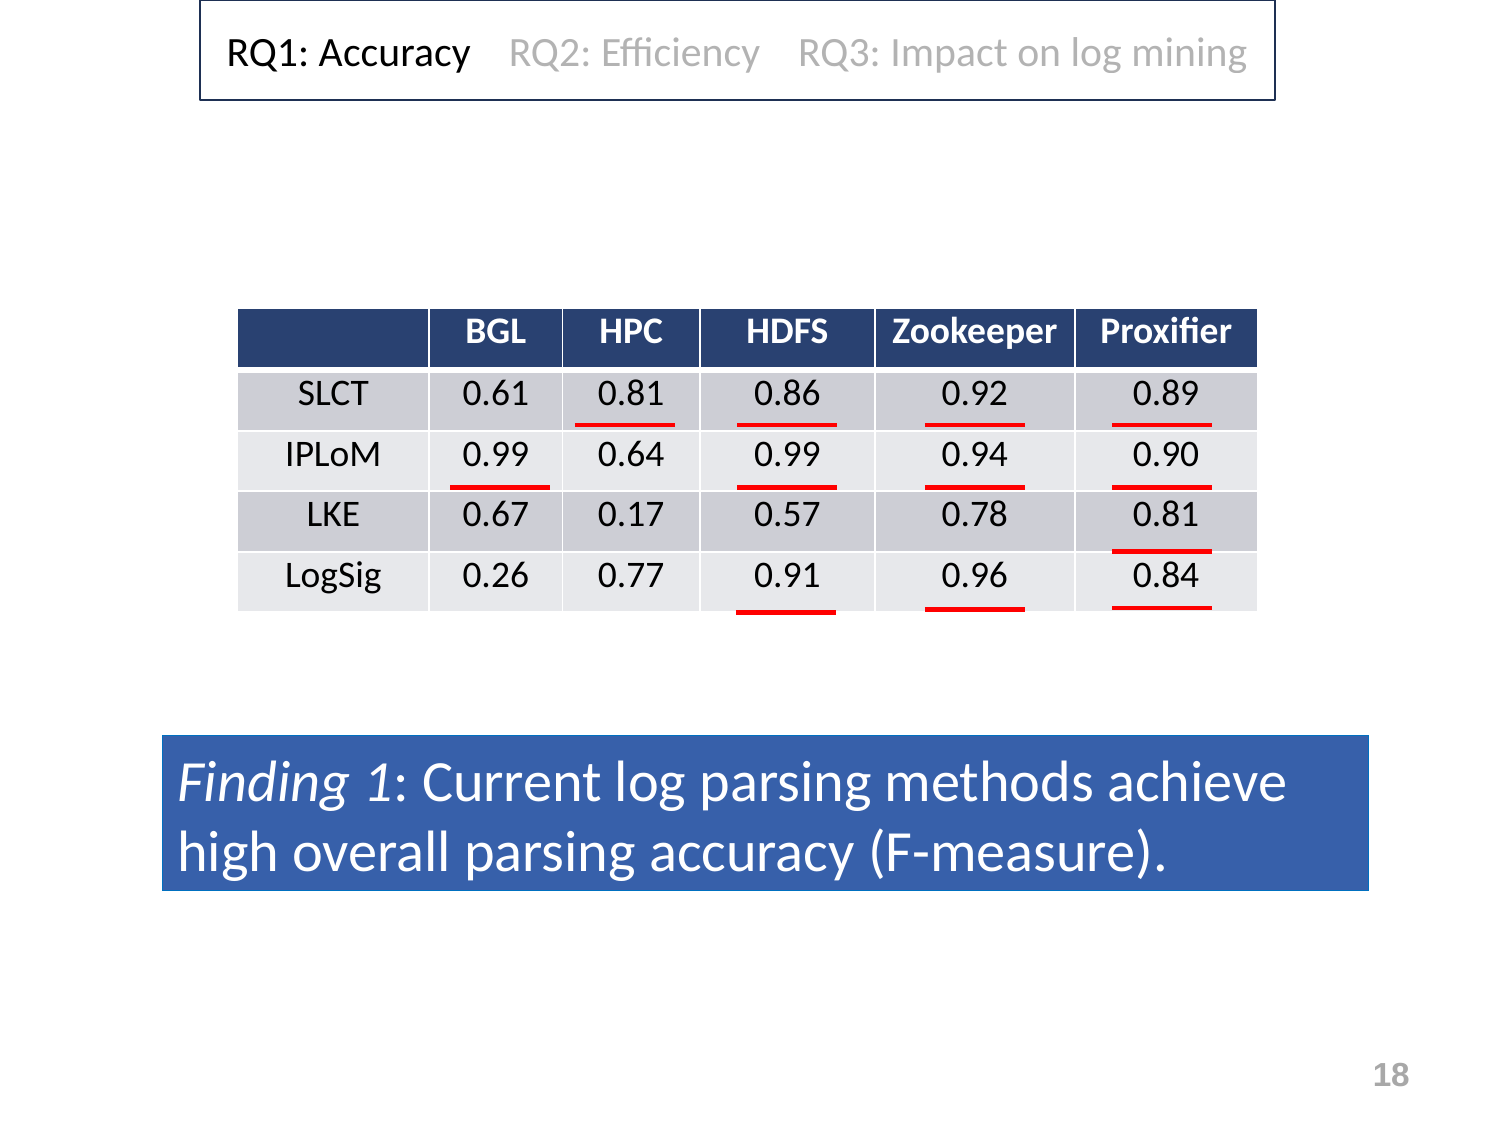

RQ1: Accuracy    RQ2: Efficiency    RQ3: Impact on log mining

|  | BGL | HPC | HDFS | Zookeeper | Proxifier |
| --- | --- | --- | --- | --- | --- |
| SLCT | 0.61 | 0.81 | 0.86 | 0.92 | 0.89 |
| IPLoM | 0.99 | 0.64 | 0.99 | 0.94 | 0.90 |
| LKE | 0.67 | 0.17 | 0.57 | 0.78 | 0.81 |
| LogSig | 0.26 | 0.77 | 0.91 | 0.96 | 0.84 |
Finding 1: Current log parsing methods achieve high overall parsing accuracy (F-measure).
18